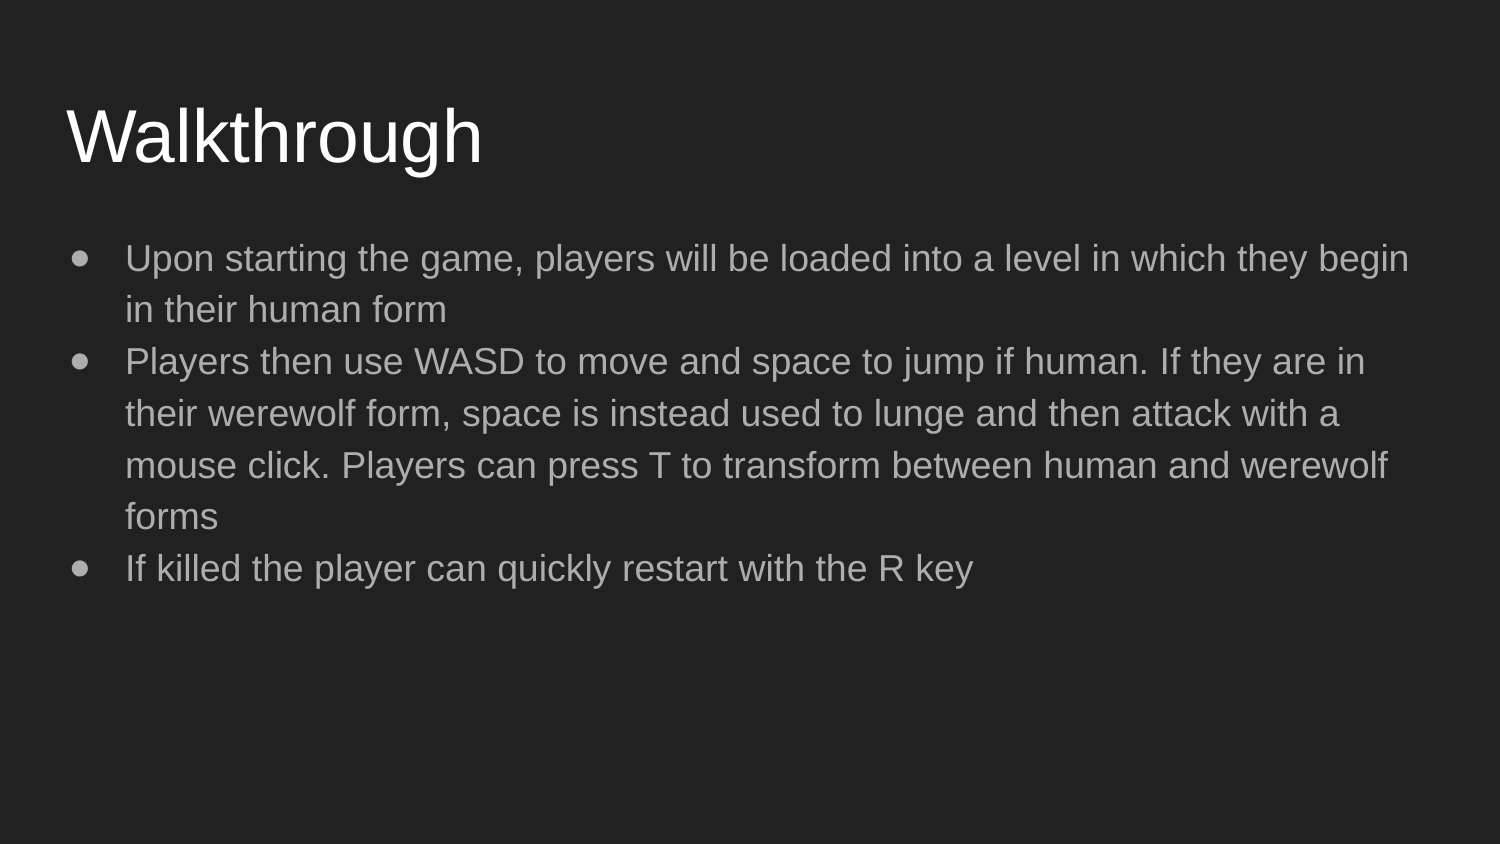

# Walkthrough

Upon starting the game, players will be loaded into a level in which they begin in their human form
Players then use WASD to move and space to jump if human. If they are in their werewolf form, space is instead used to lunge and then attack with a mouse click. Players can press T to transform between human and werewolf forms
If killed the player can quickly restart with the R key